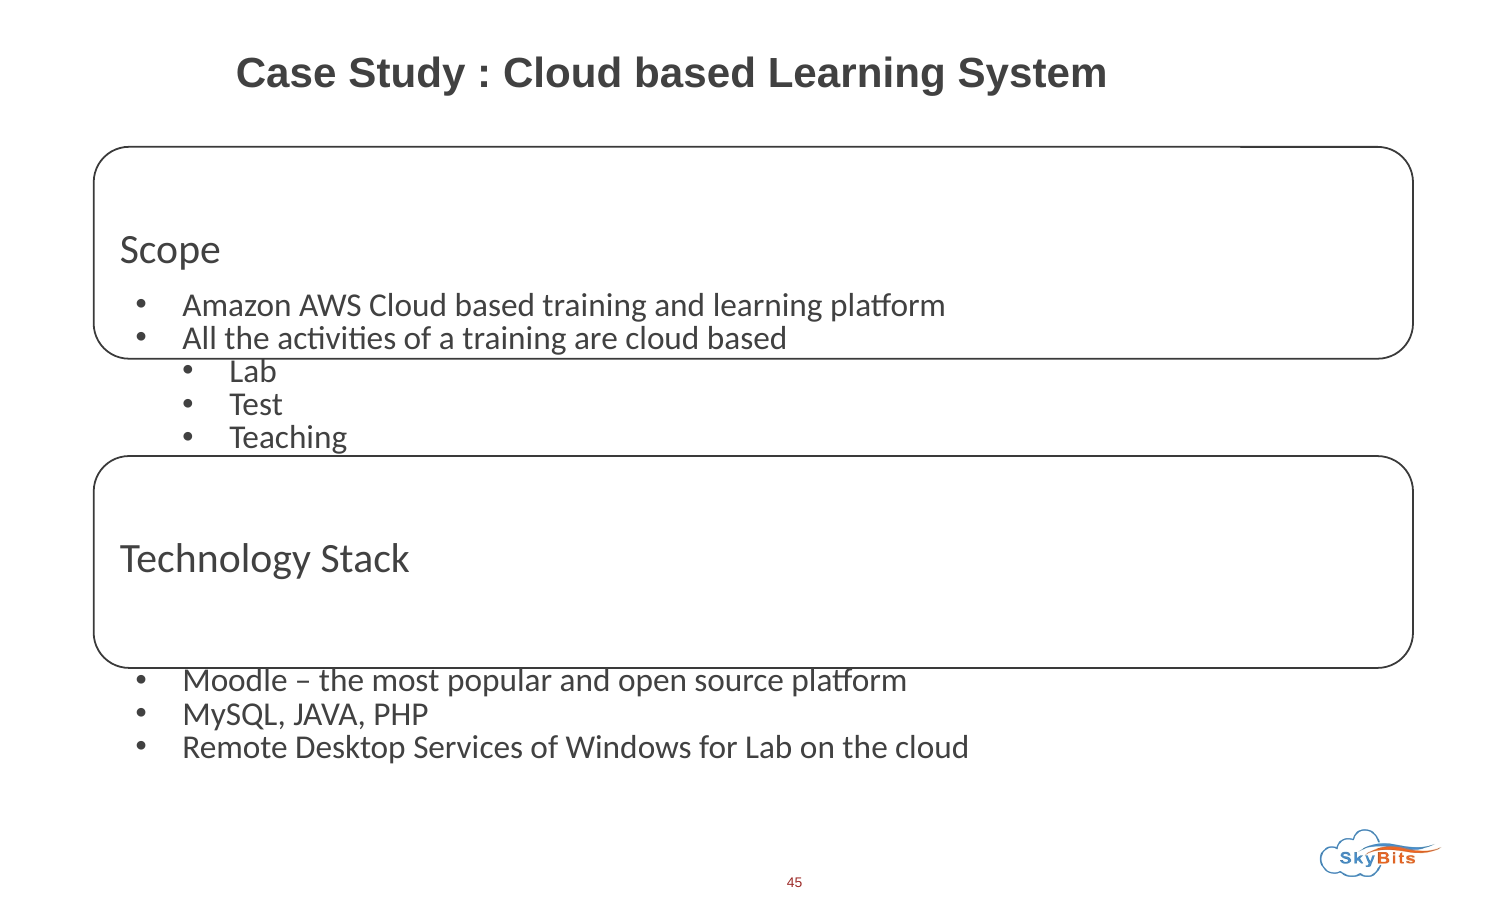

Case Study : Cloud based Learning System
Scope
Amazon AWS Cloud based training and learning platform
All the activities of a training are cloud based
Lab
Test
Teaching
Assignment
Cloud based assures centralized control and identical environment for all participants
Technology Stack
Moodle – the most popular and open source platform
MySQL, JAVA, PHP
Remote Desktop Services of Windows for Lab on the cloud